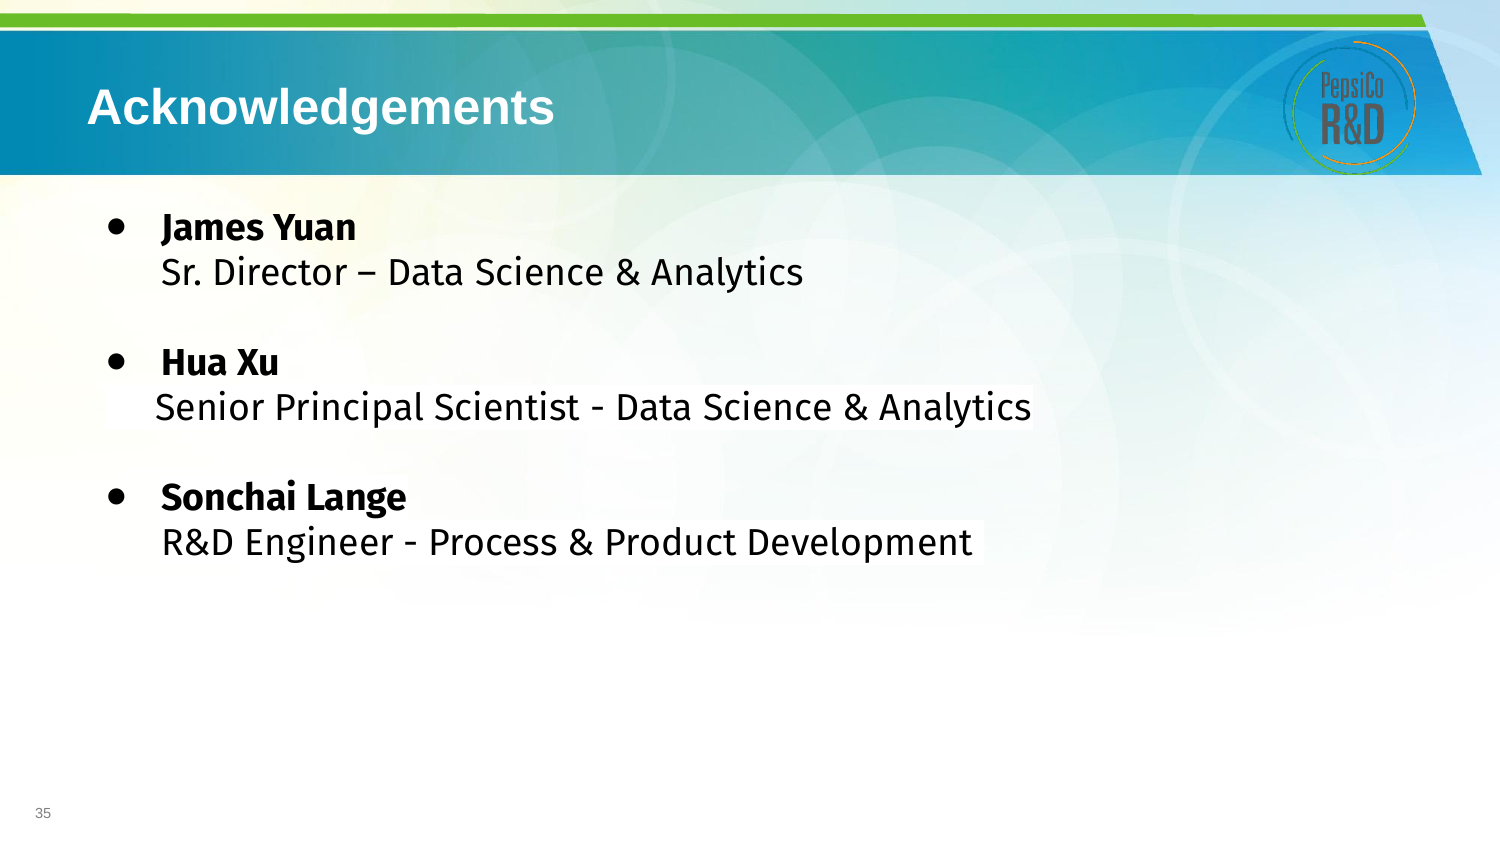

# Acknowledgements
James Yuan
Sr. Director – Data Science & Analytics

Hua Xu
     Senior Principal Scientist - Data Science & Analytics

Sonchai Lange
R&D Engineer - Process & Product Development
35